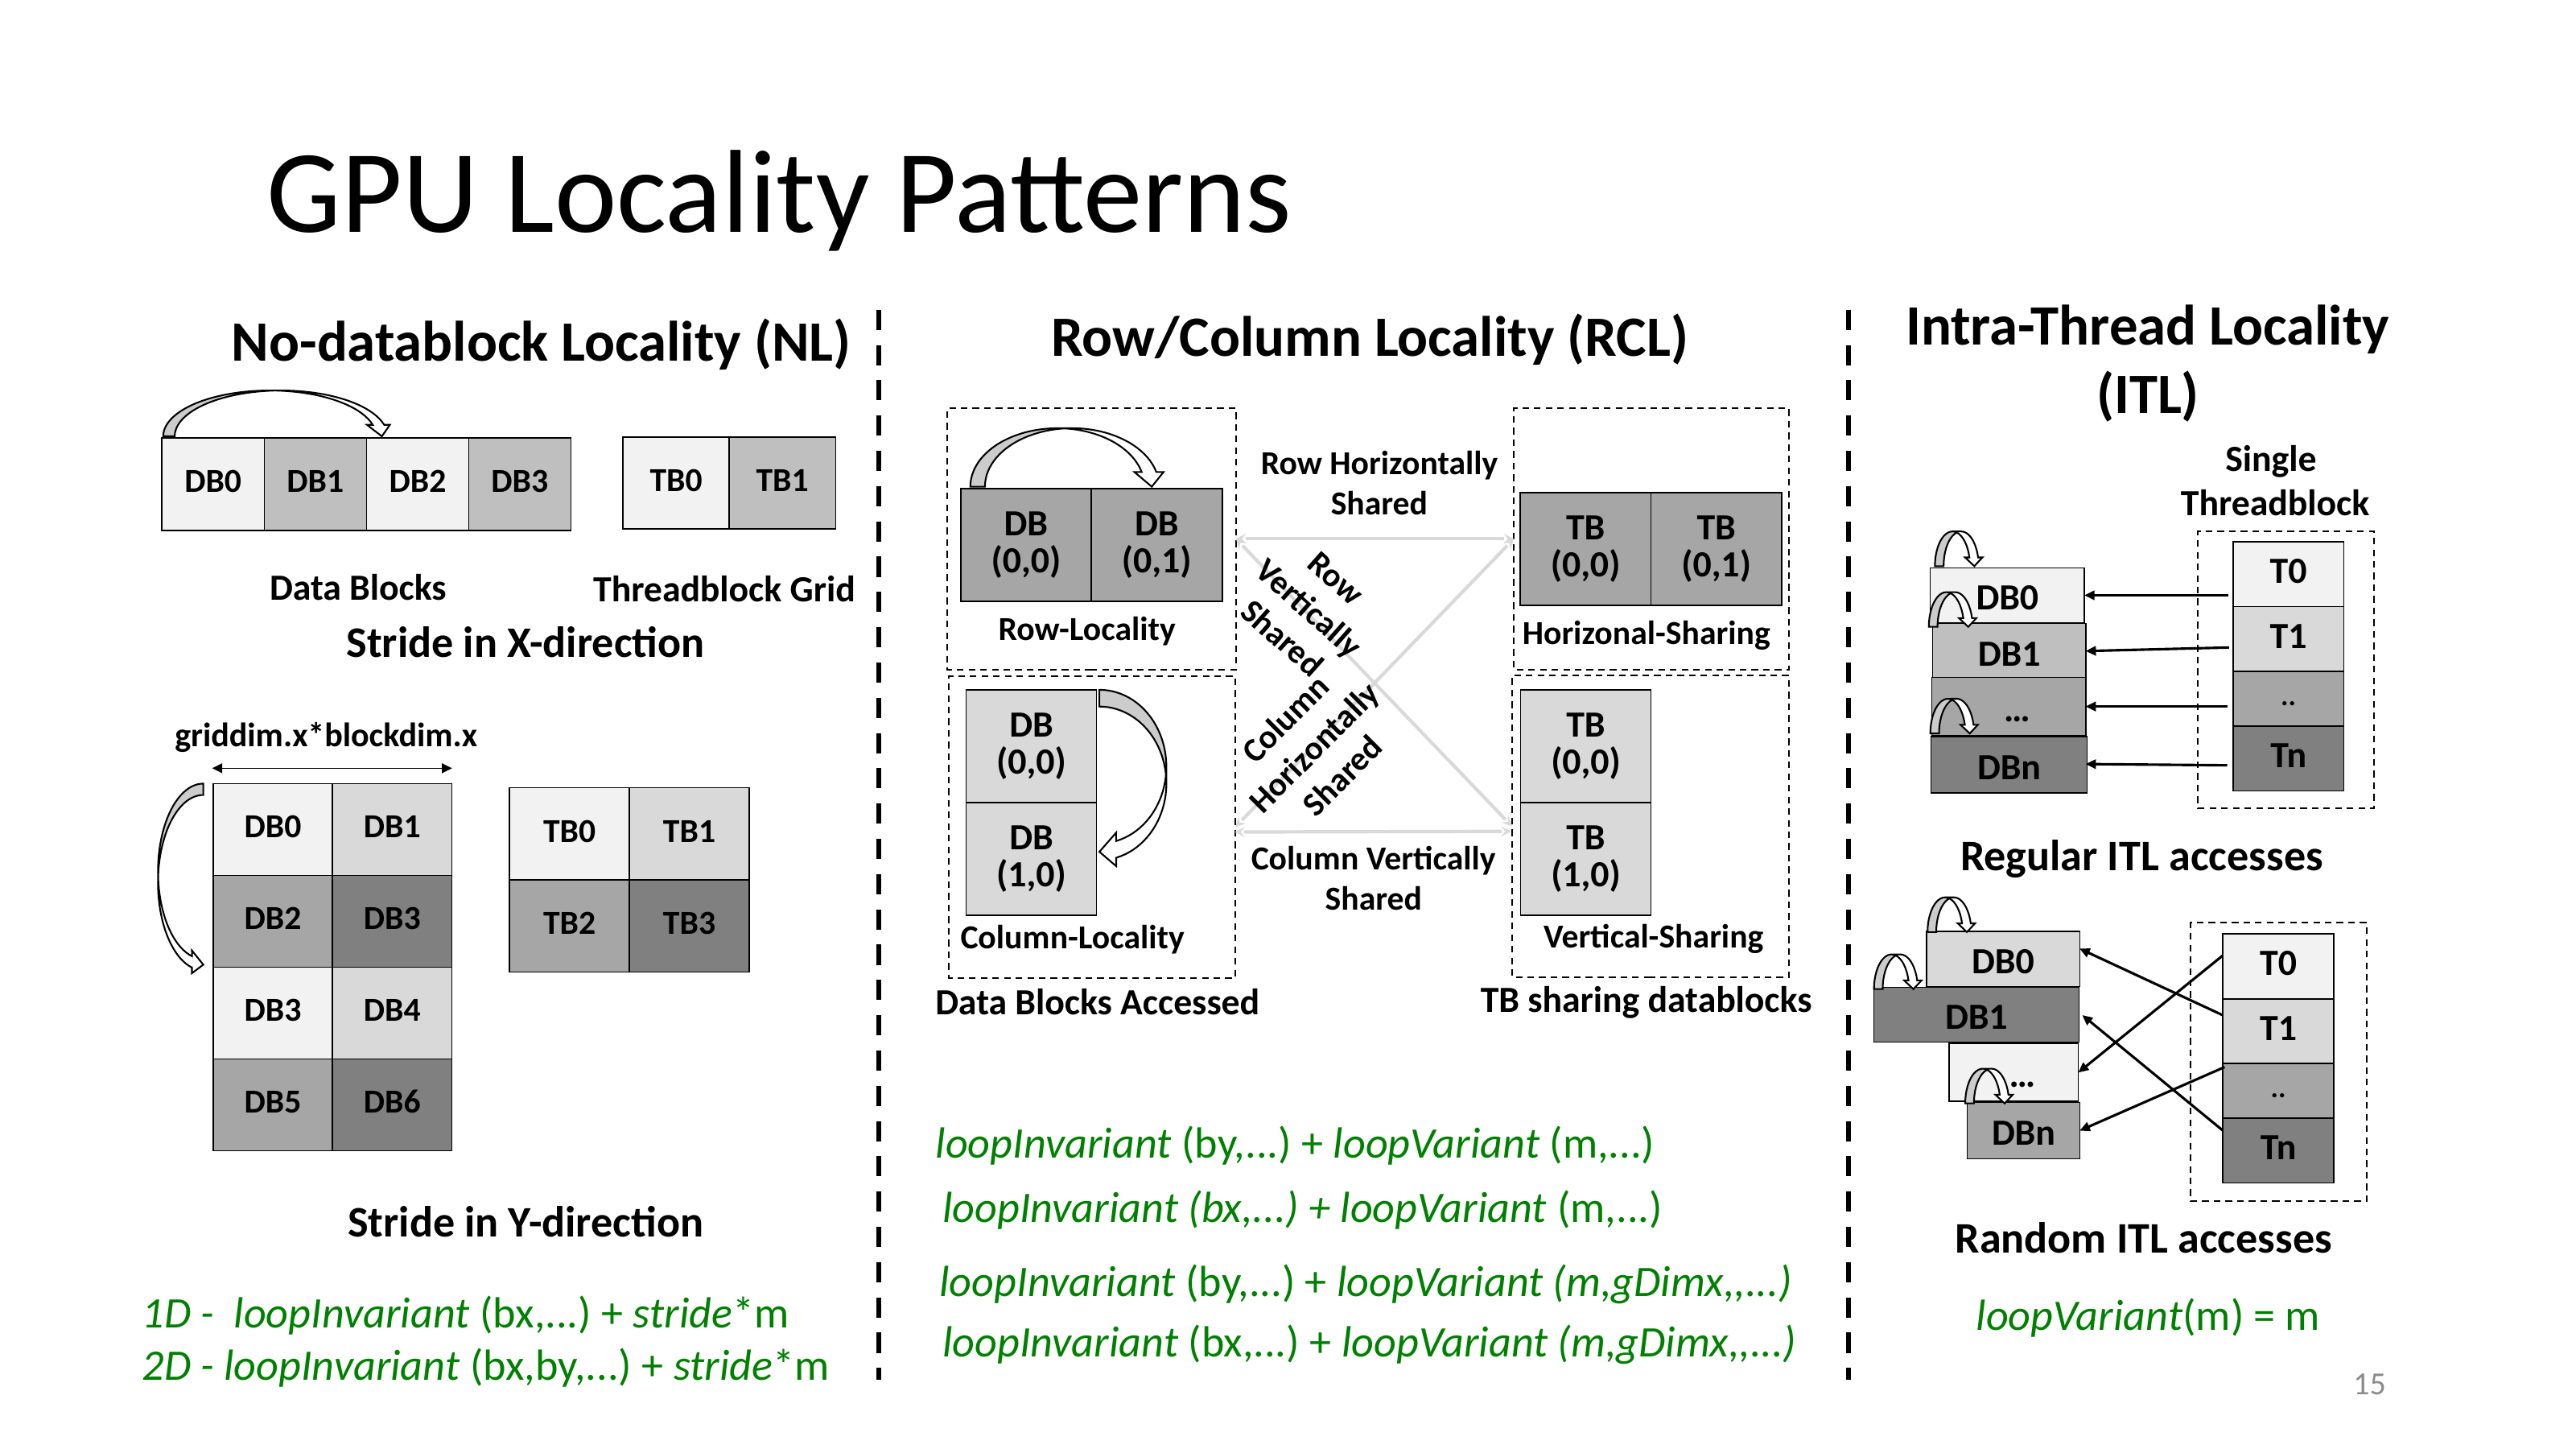

# GPU Locality Patterns
Intra-Thread Locality (ITL)
Row/Column Locality (RCL)
No-datablock Locality (NL)

Single
Threadblock
Row Horizontally
Shared
| TB0 | TB1 |
| --- | --- |
| DB0 | DB1 | DB2 | DB3 |
| --- | --- | --- | --- |
| DB (0,0) | DB (0,1) |
| --- | --- |
| TB (0,0) | TB (0,1) |
| --- | --- |

Row Vertically
Shared
| T0 |
| --- |
| T1 |
| .. |
| Tn |
Data Blocks
Threadblock Grid
DB0

Row-Locality
Horizonal-Sharing
Stride in X-direction
DB1

  …
Column Horizontally
Shared
| DB (0,0) |
| --- |
| DB (1,0) |

| TB (0,0) |
| --- |
| TB (1,0) |

griddim.x*blockdim.x

DBn
| DB0 | DB1 |
| --- | --- |
| DB2 | DB3 |
| DB3 | DB4 |
| DB5 | DB6 |

| TB0 | TB1 |
| --- | --- |
| TB2 | TB3 |
Regular ITL accesses
Column Vertically
Shared

Vertical-Sharing
Column-Locality

DB0
| T0 |
| --- |
| T1 |
| .. |
| Tn |

TB sharing datablocks
Data Blocks Accessed
DB1
  …

DBn
loopInvariant (by,...) + loopVariant (m,...)
loopInvariant (bx,...) + loopVariant (m,...)
Stride in Y-direction
Random ITL accesses
loopInvariant (by,...) + loopVariant (m,gDimx,,...)
1D -  loopInvariant (bx,...) + stride*m
2D - loopInvariant (bx,by,...) + stride*m
loopVariant(m) = m
loopInvariant (bx,...) + loopVariant (m,gDimx,,...)
15